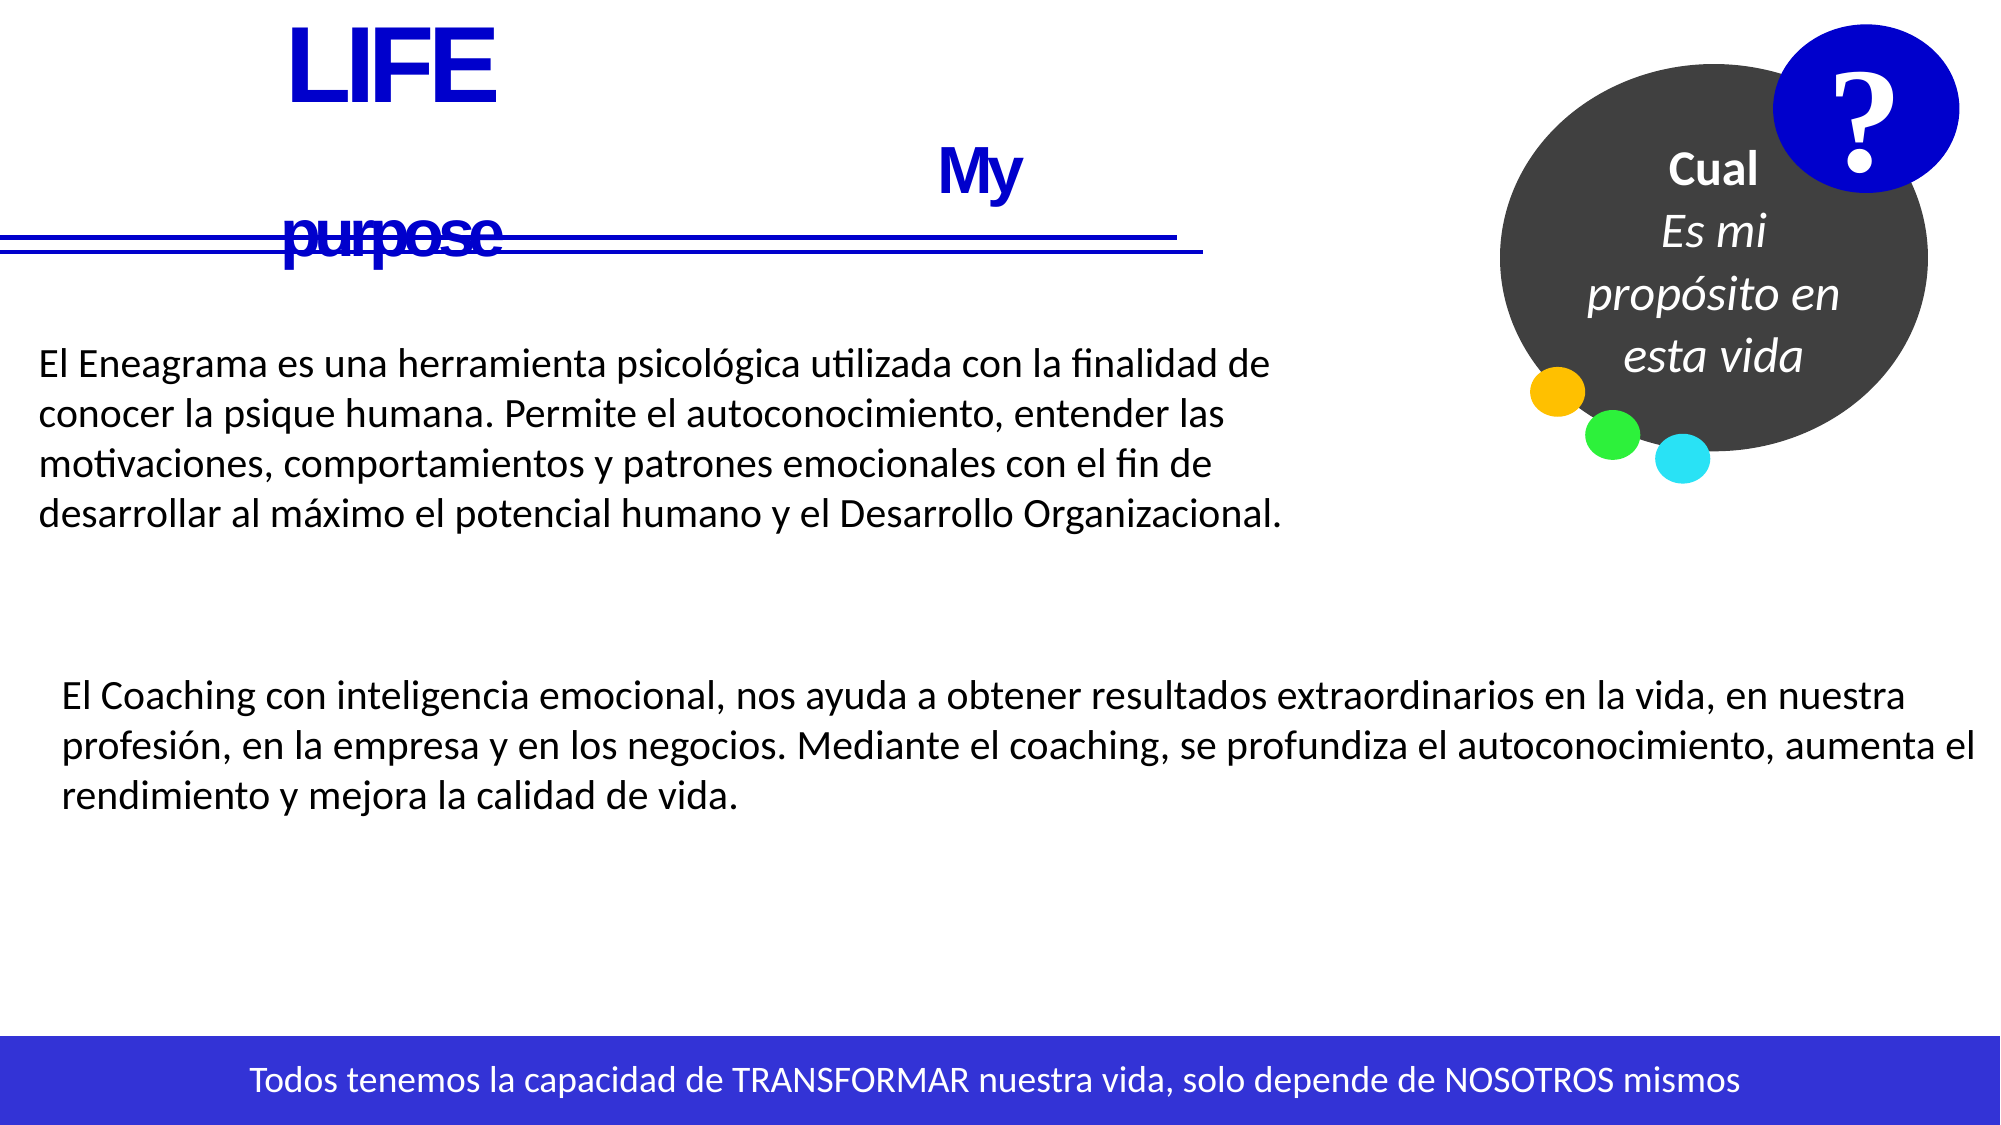

LIFE
                                                 My purpose

?
Cual
Es mi propósito en esta vida

El Eneagrama es una herramienta psicológica utilizada con la finalidad de conocer la psique humana. Permite el autoconocimiento, entender las motivaciones, comportamientos y patrones emocionales con el fin de desarrollar al máximo el potencial humano y el Desarrollo Organizacional.

El Coaching con inteligencia emocional, nos ayuda a obtener resultados extraordinarios en la vida, en nuestra profesión, en la empresa y en los negocios. Mediante el coaching, se profundiza el autoconocimiento, aumenta el rendimiento y mejora la calidad de vida.
Todos tenemos la capacidad de TRANSFORMAR nuestra vida, solo depende de NOSOTROS mismos